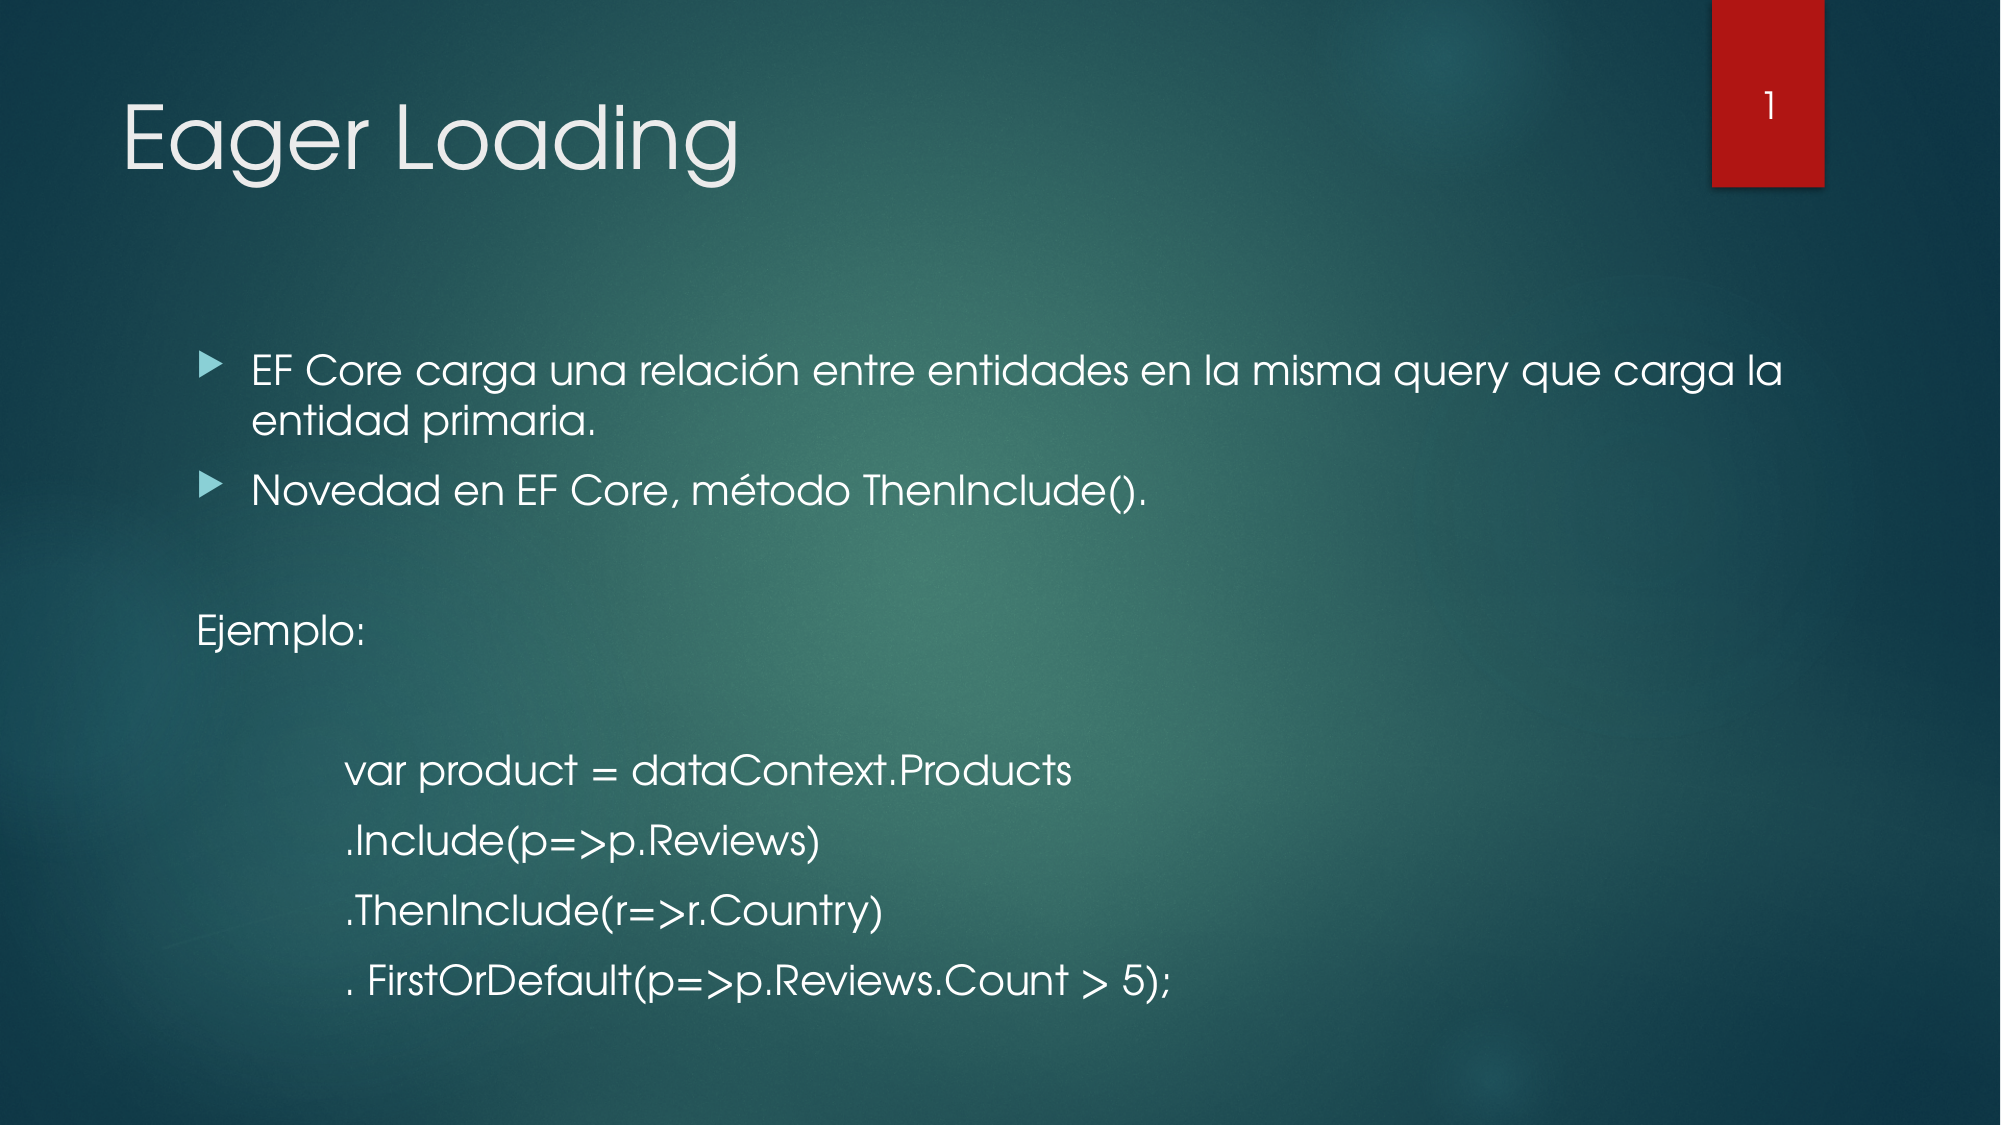

# Eager Loading
1
EF Core carga una relación entre entidades en la misma query que carga la entidad primaria.
Novedad en EF Core, método ThenInclude().

Ejemplo:

		var product = dataContext.Products
						.Include(p=>p.Reviews)
						.ThenInclude(r=>r.Country)
						. FirstOrDefault(p=>p.Reviews.Count > 5);